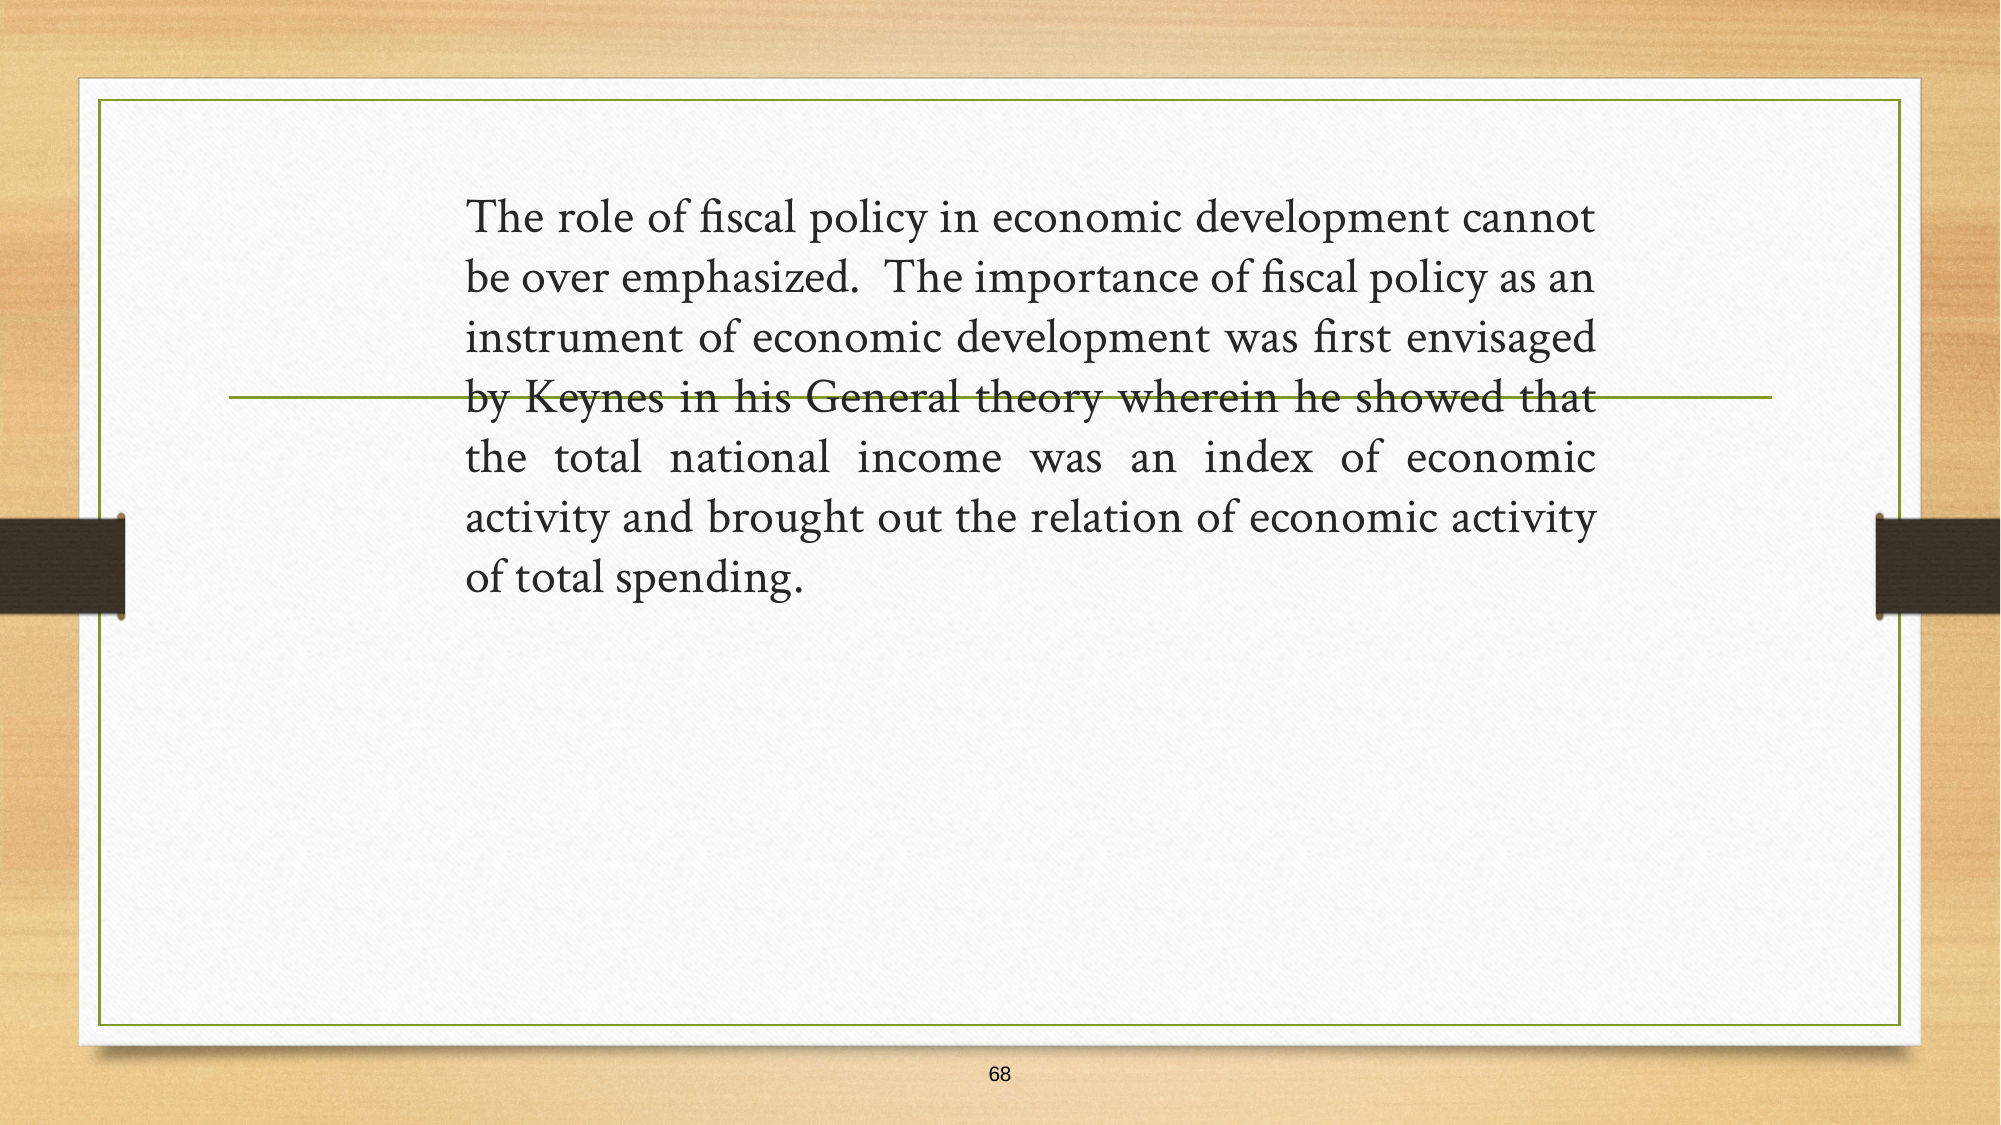

The role of fiscal policy in economic development cannot be over emphasized.  The importance of fiscal policy as an instrument of economic development was first envisaged by Keynes in his General theory wherein he showed that the total national income was an index of economic activity and brought out the relation of economic activity of total spending.
68